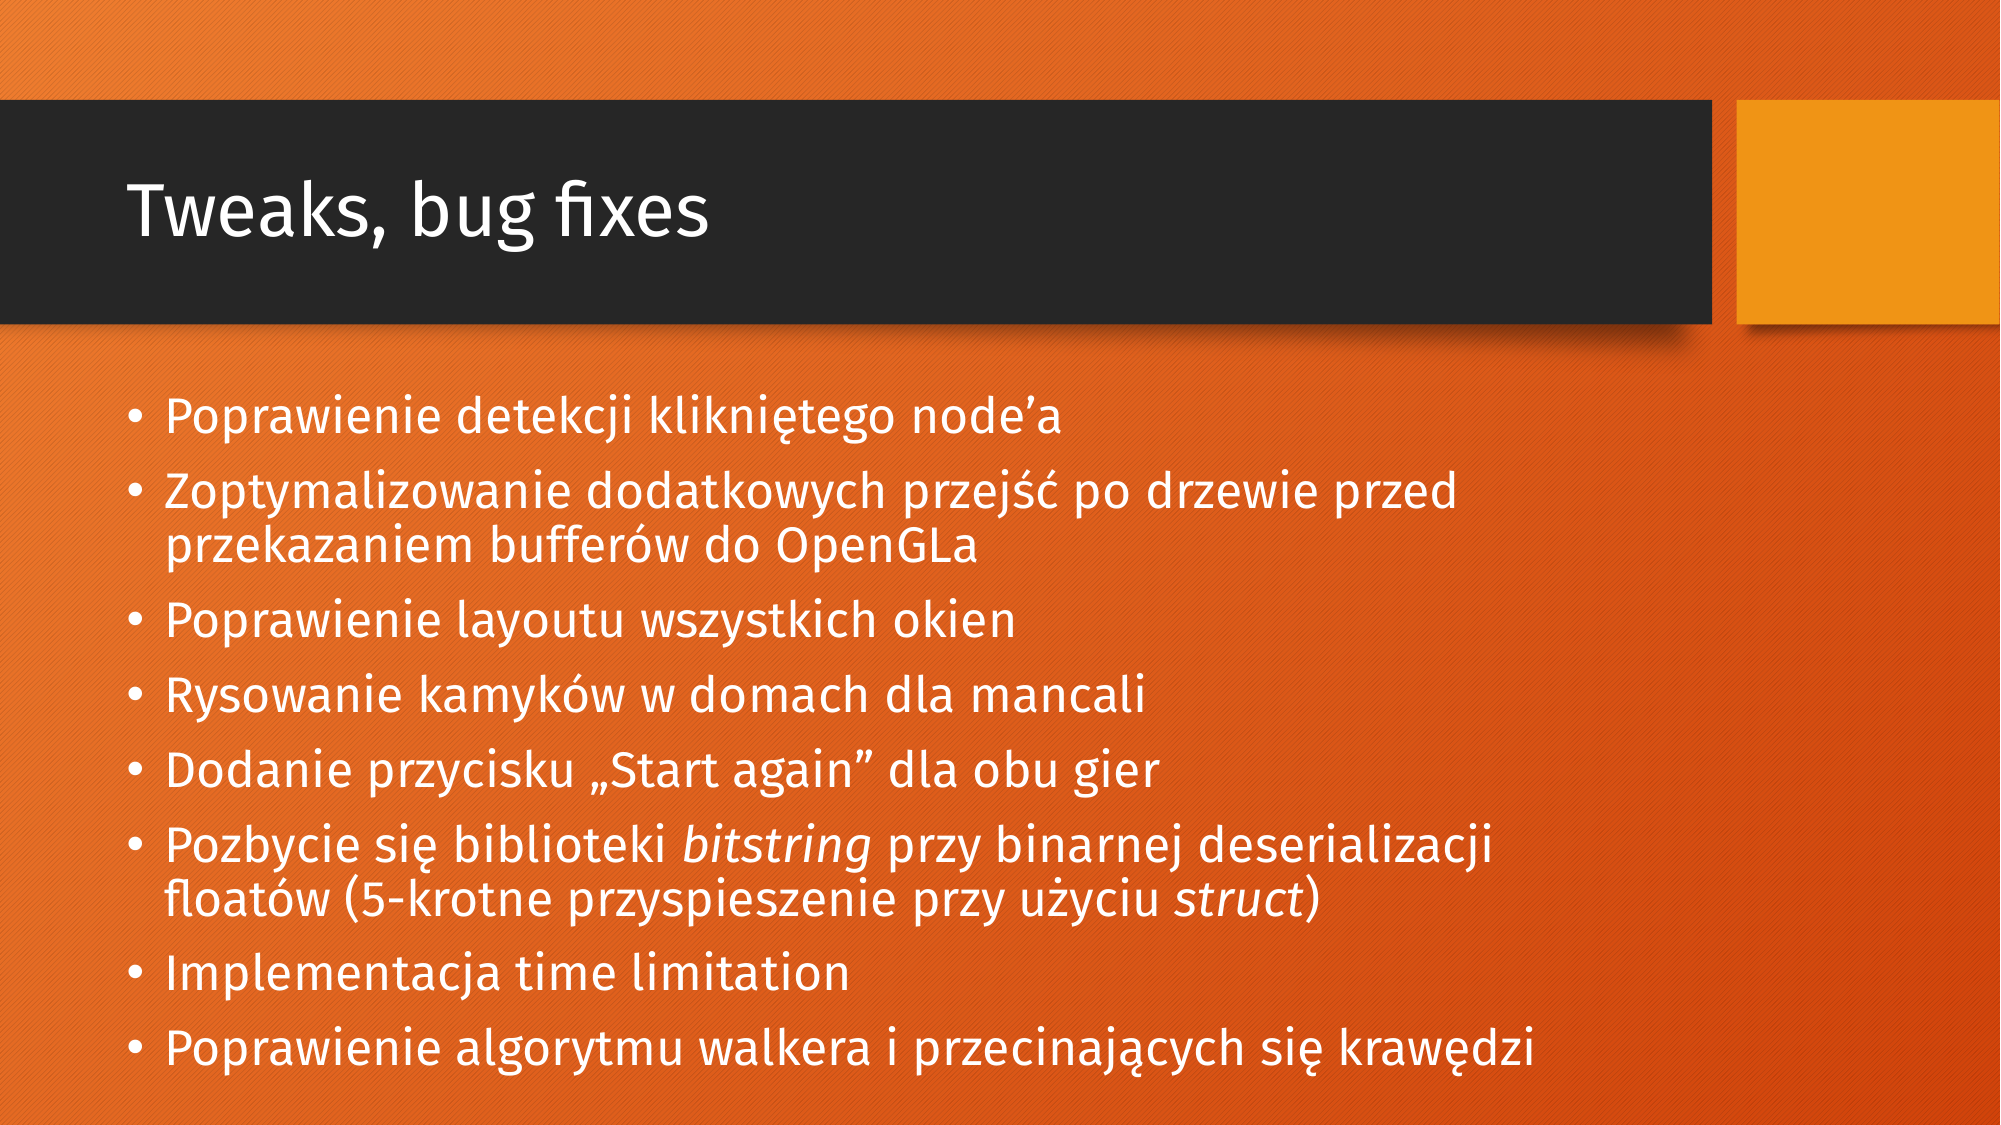

# Tweaks, bug fixes
Poprawienie detekcji klikniętego node’a
Zoptymalizowanie dodatkowych przejść po drzewie przed przekazaniem bufferów do OpenGLa
Poprawienie layoutu wszystkich okien
Rysowanie kamyków w domach dla mancali
Dodanie przycisku „Start again” dla obu gier
Pozbycie się biblioteki bitstring przy binarnej deserializacji floatów (5-krotne przyspieszenie przy użyciu struct)
Implementacja time limitation
Poprawienie algorytmu walkera i przecinających się krawędzi